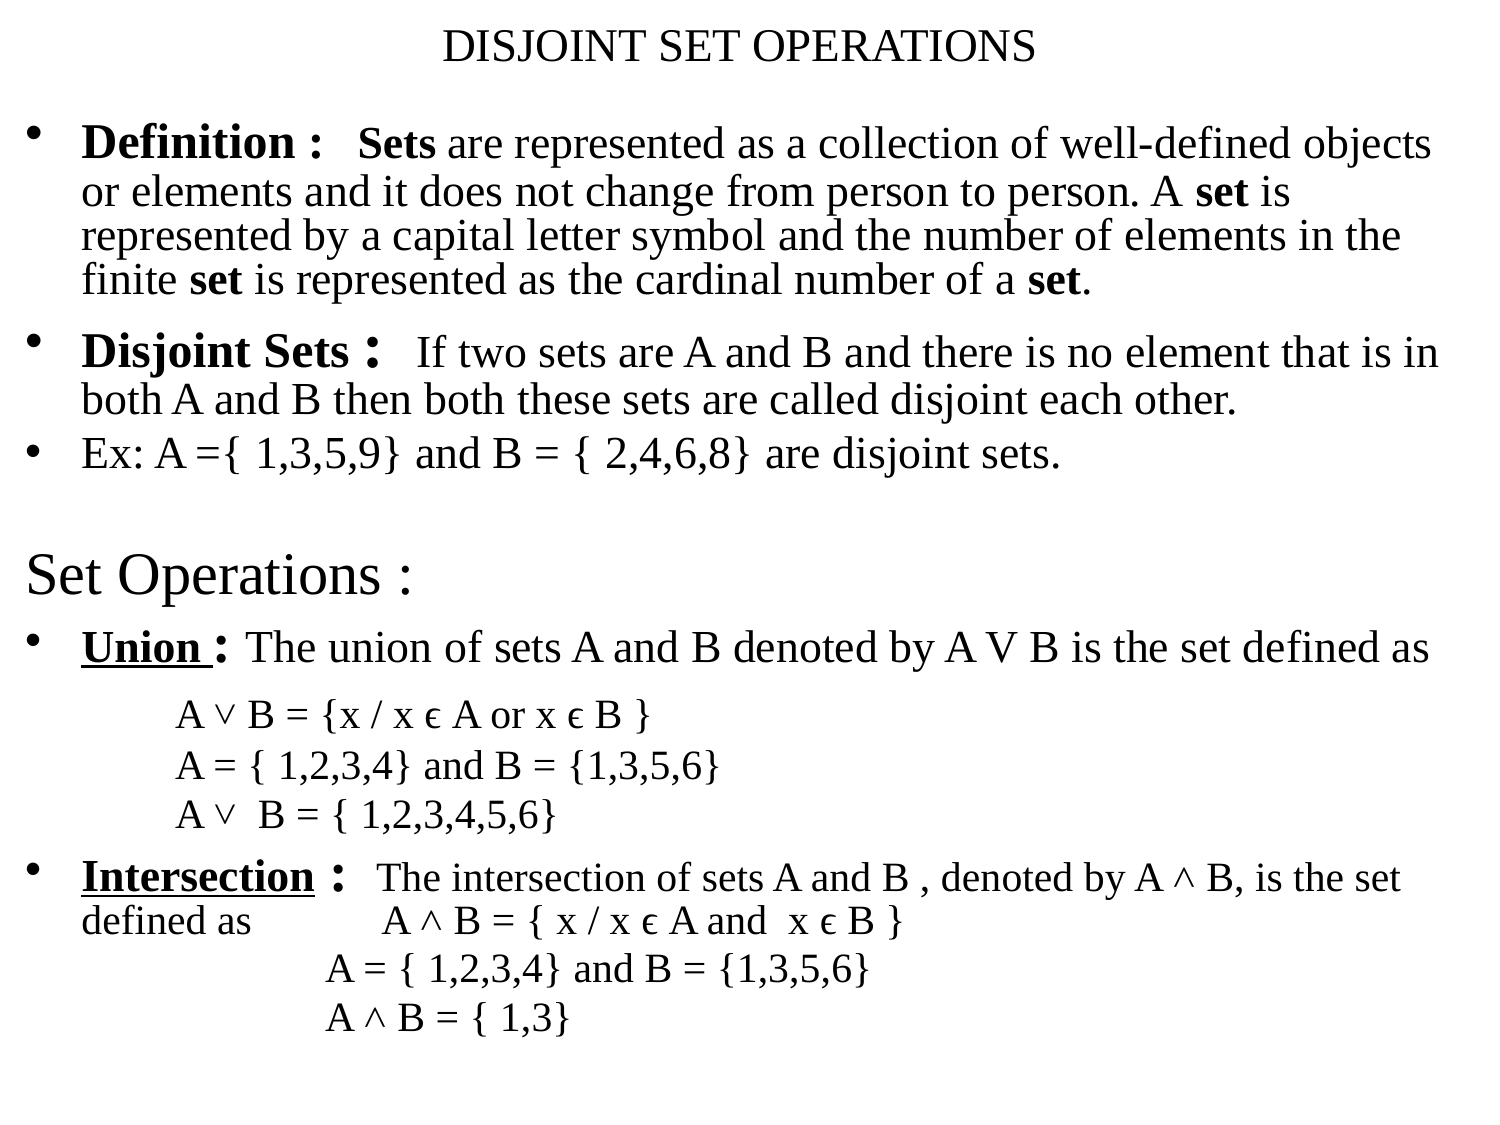

# DISJOINT SET OPERATIONS
Definition :  Sets are represented as a collection of well-defined objects or elements and it does not change from person to person. A set is represented by a capital letter symbol and the number of elements in the finite set is represented as the cardinal number of a set.
Disjoint Sets :  If two sets are A and B and there is no element that is in both A and B then both these sets are called disjoint each other.
Ex: A ={ 1,3,5,9} and B = { 2,4,6,8} are disjoint sets.

Set Operations :
Union : The union of sets A and B denoted by A V B is the set defined as
	A ˅ B = {x / x ϵ A or x ϵ B }
	A = { 1,2,3,4} and B = {1,3,5,6}
	A ˅  B = { 1,2,3,4,5,6}
Intersection :  The intersection of sets A and B , denoted by A ˄ B, is the set defined as 	A ˄ B = { x / x ϵ A and  x ϵ B }
		A = { 1,2,3,4} and B = {1,3,5,6}
		A ˄ B = { 1,3}